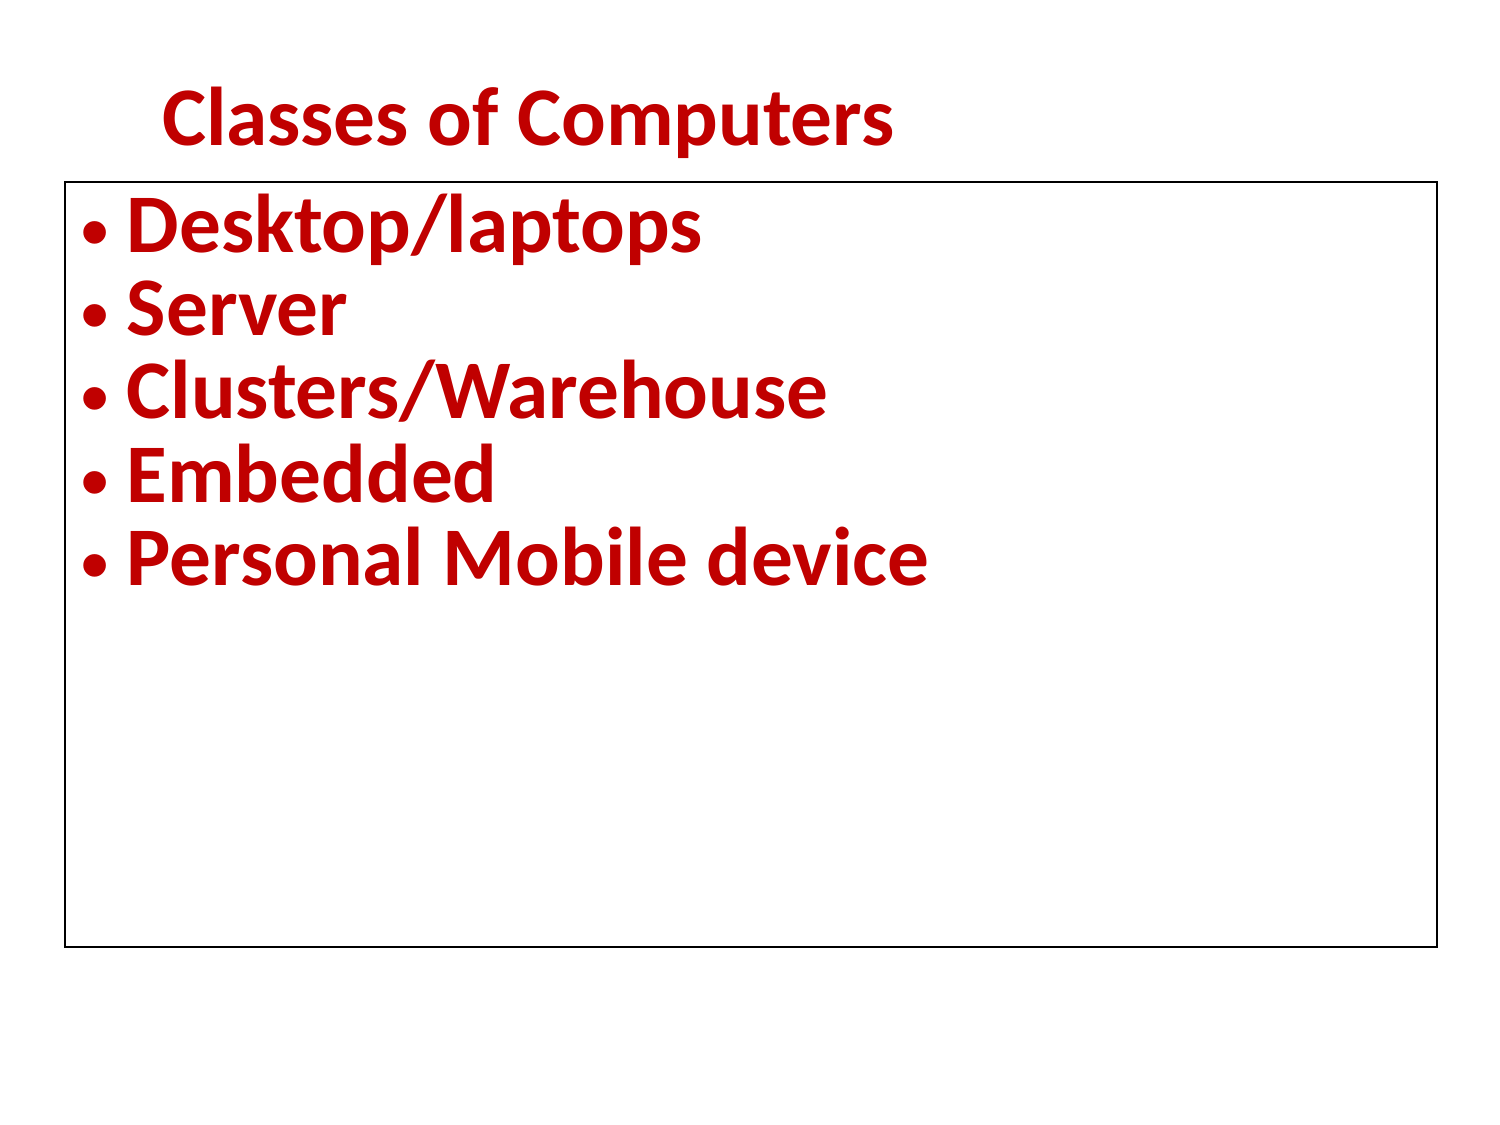

Classes of Computers
| Desktop/laptops Server Clusters/Warehouse Embedded Personal Mobile device |
| --- |
16